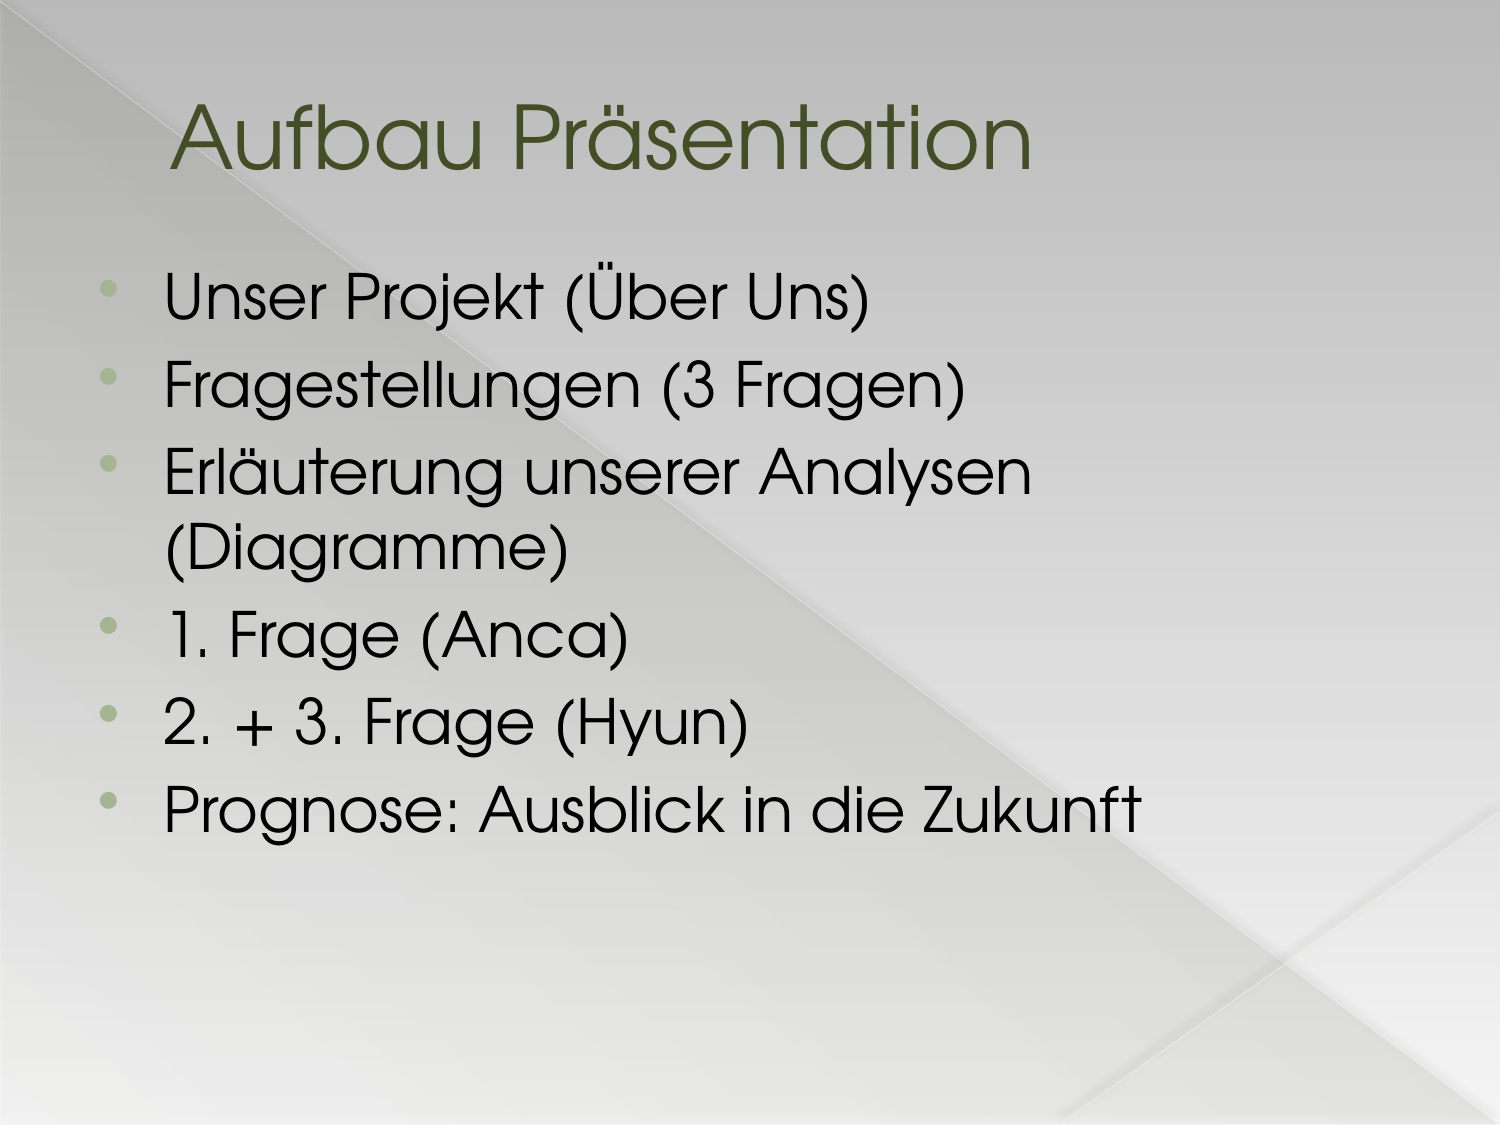

# Aufbau Präsentation
Unser Projekt (Über Uns)
Fragestellungen (3 Fragen)
Erläuterung unserer Analysen (Diagramme)
1. Frage (Anca)
2. + 3. Frage (Hyun)
Prognose: Ausblick in die Zukunft